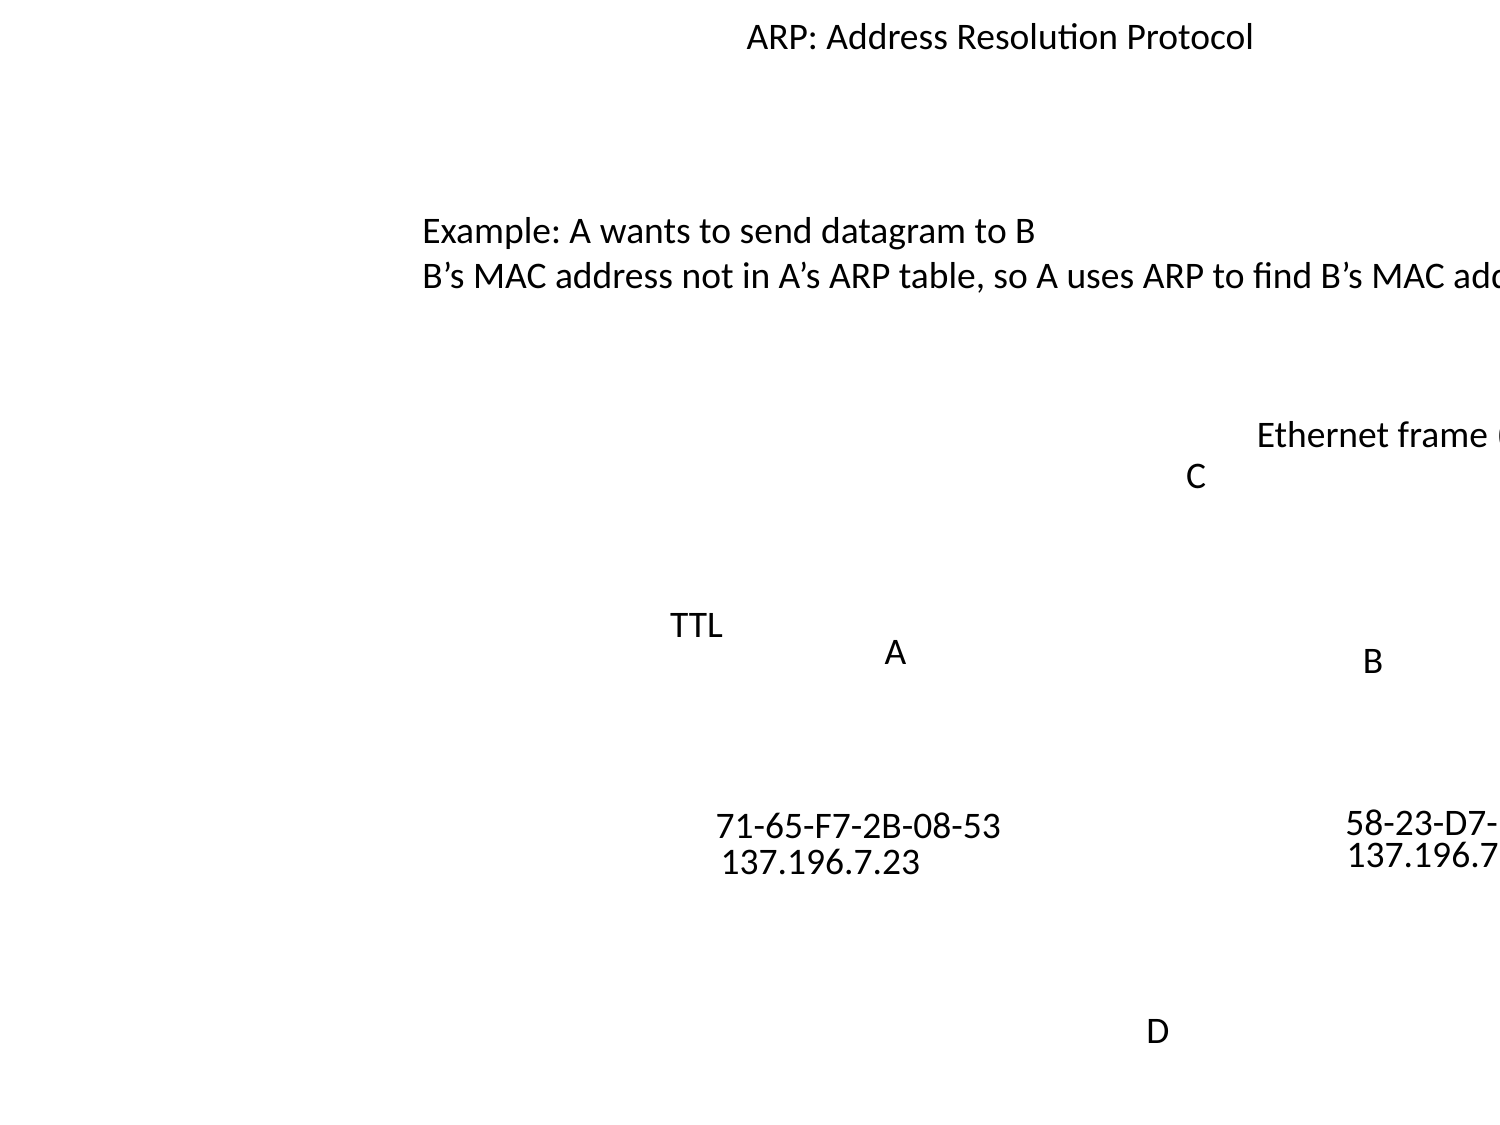

ARP: Address Resolution Protocol
Example: A wants to send datagram to B
B’s MAC address not in A’s ARP table, so A uses ARP to find B’s MAC address
Ethernet frame (sent to FF-FF-FF-FF-FF-FF)
C

TTL

A
B

58-23-D7-FA-20-B0
71-65-F7-2B-08-53
137.196.7.14
137.196.7.23

D